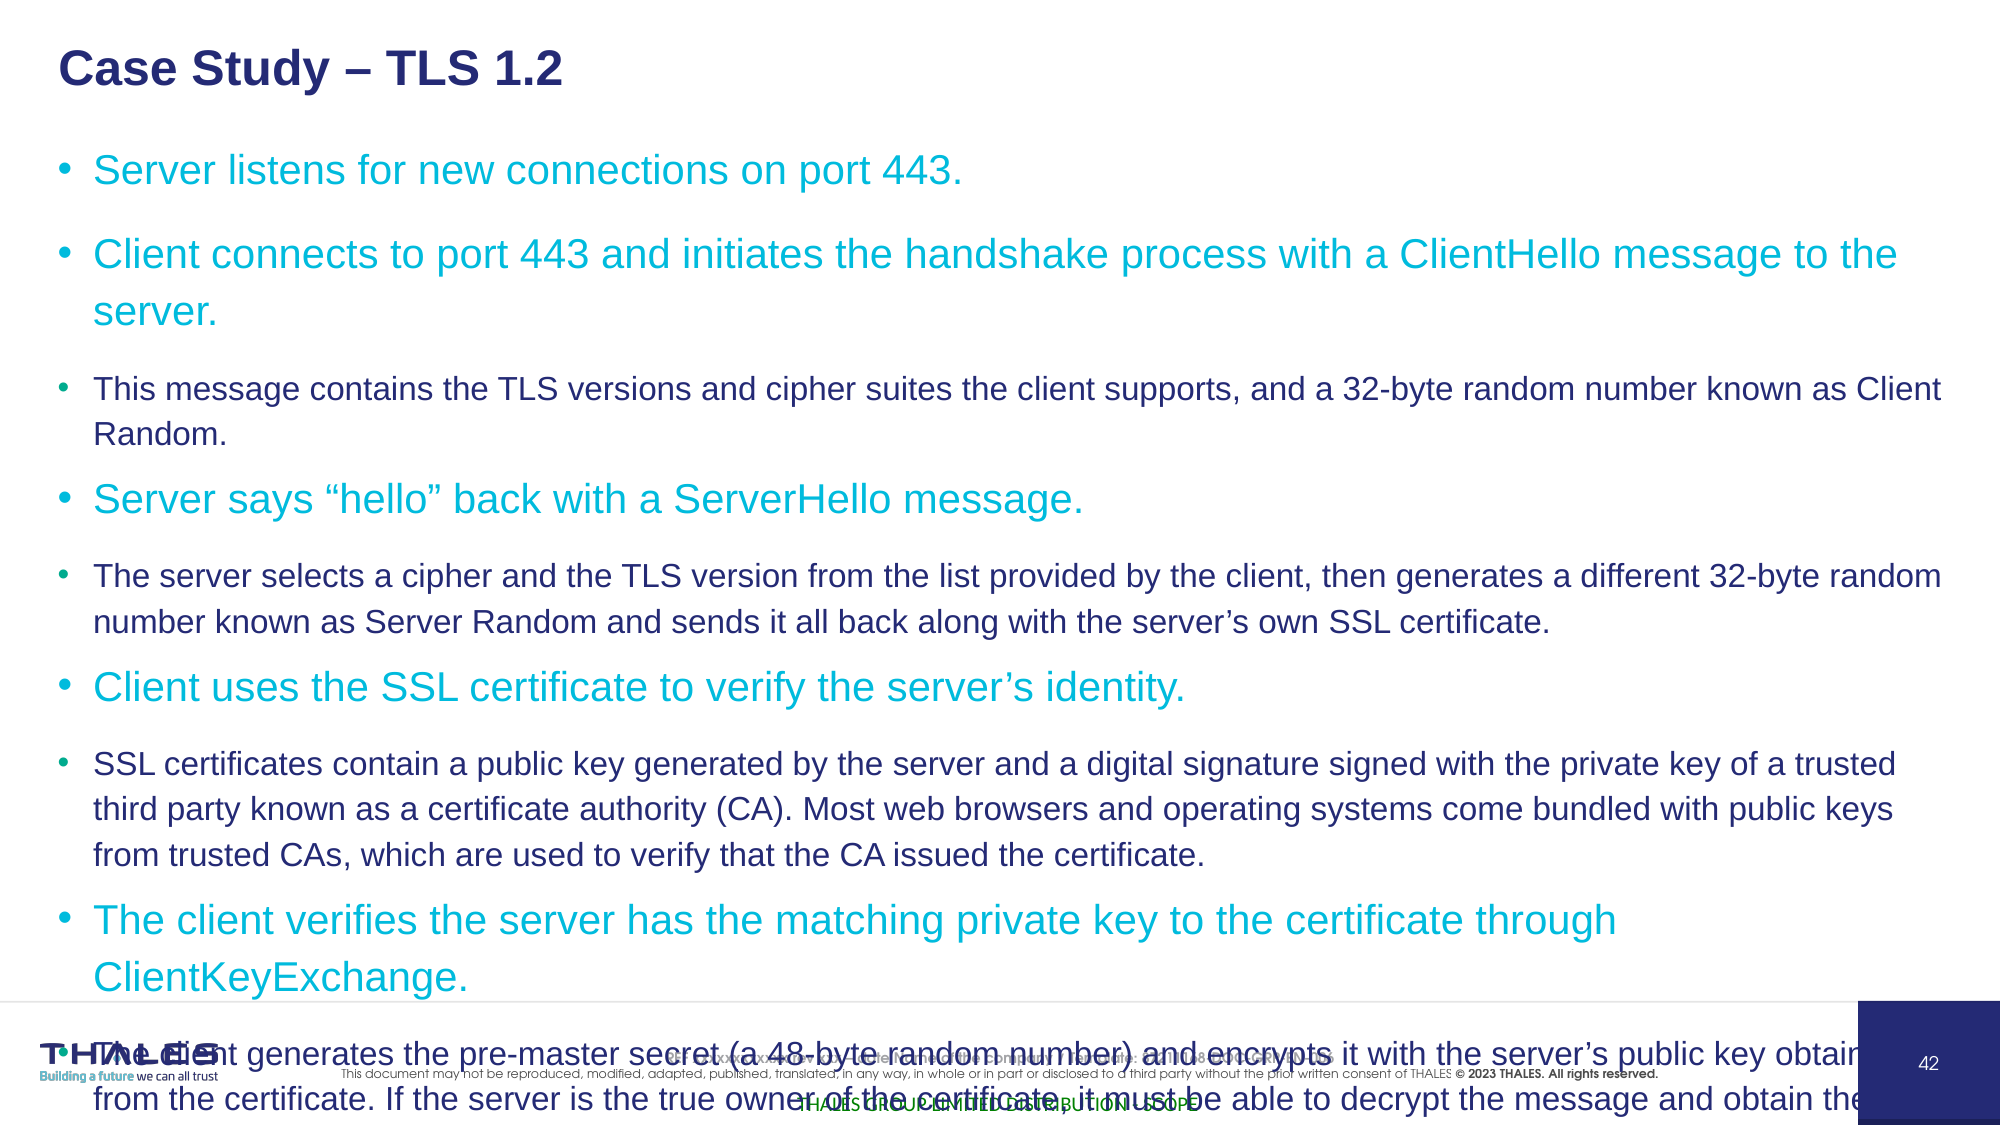

# Case Study – TLS 1.2
Server listens for new connections on port 443.
Client connects to port 443 and initiates the handshake process with a ClientHello message to the server.
This message contains the TLS versions and cipher suites the client supports, and a 32-byte random number known as Client Random.
Server says “hello” back with a ServerHello message.
The server selects a cipher and the TLS version from the list provided by the client, then generates a different 32-byte random number known as Server Random and sends it all back along with the server’s own SSL certificate.
Client uses the SSL certificate to verify the server’s identity.
SSL certificates contain a public key generated by the server and a digital signature signed with the private key of a trusted third party known as a certificate authority (CA). Most web browsers and operating systems come bundled with public keys from trusted CAs, which are used to verify that the CA issued the certificate.
The client verifies the server has the matching private key to the certificate through ClientKeyExchange.
The client generates the pre-master secret (a 48-byte random number) and encrypts it with the server’s public key obtained from the certificate. If the server is the true owner of the certificate, it must be able to decrypt the message and obtain the original pre-master secret.